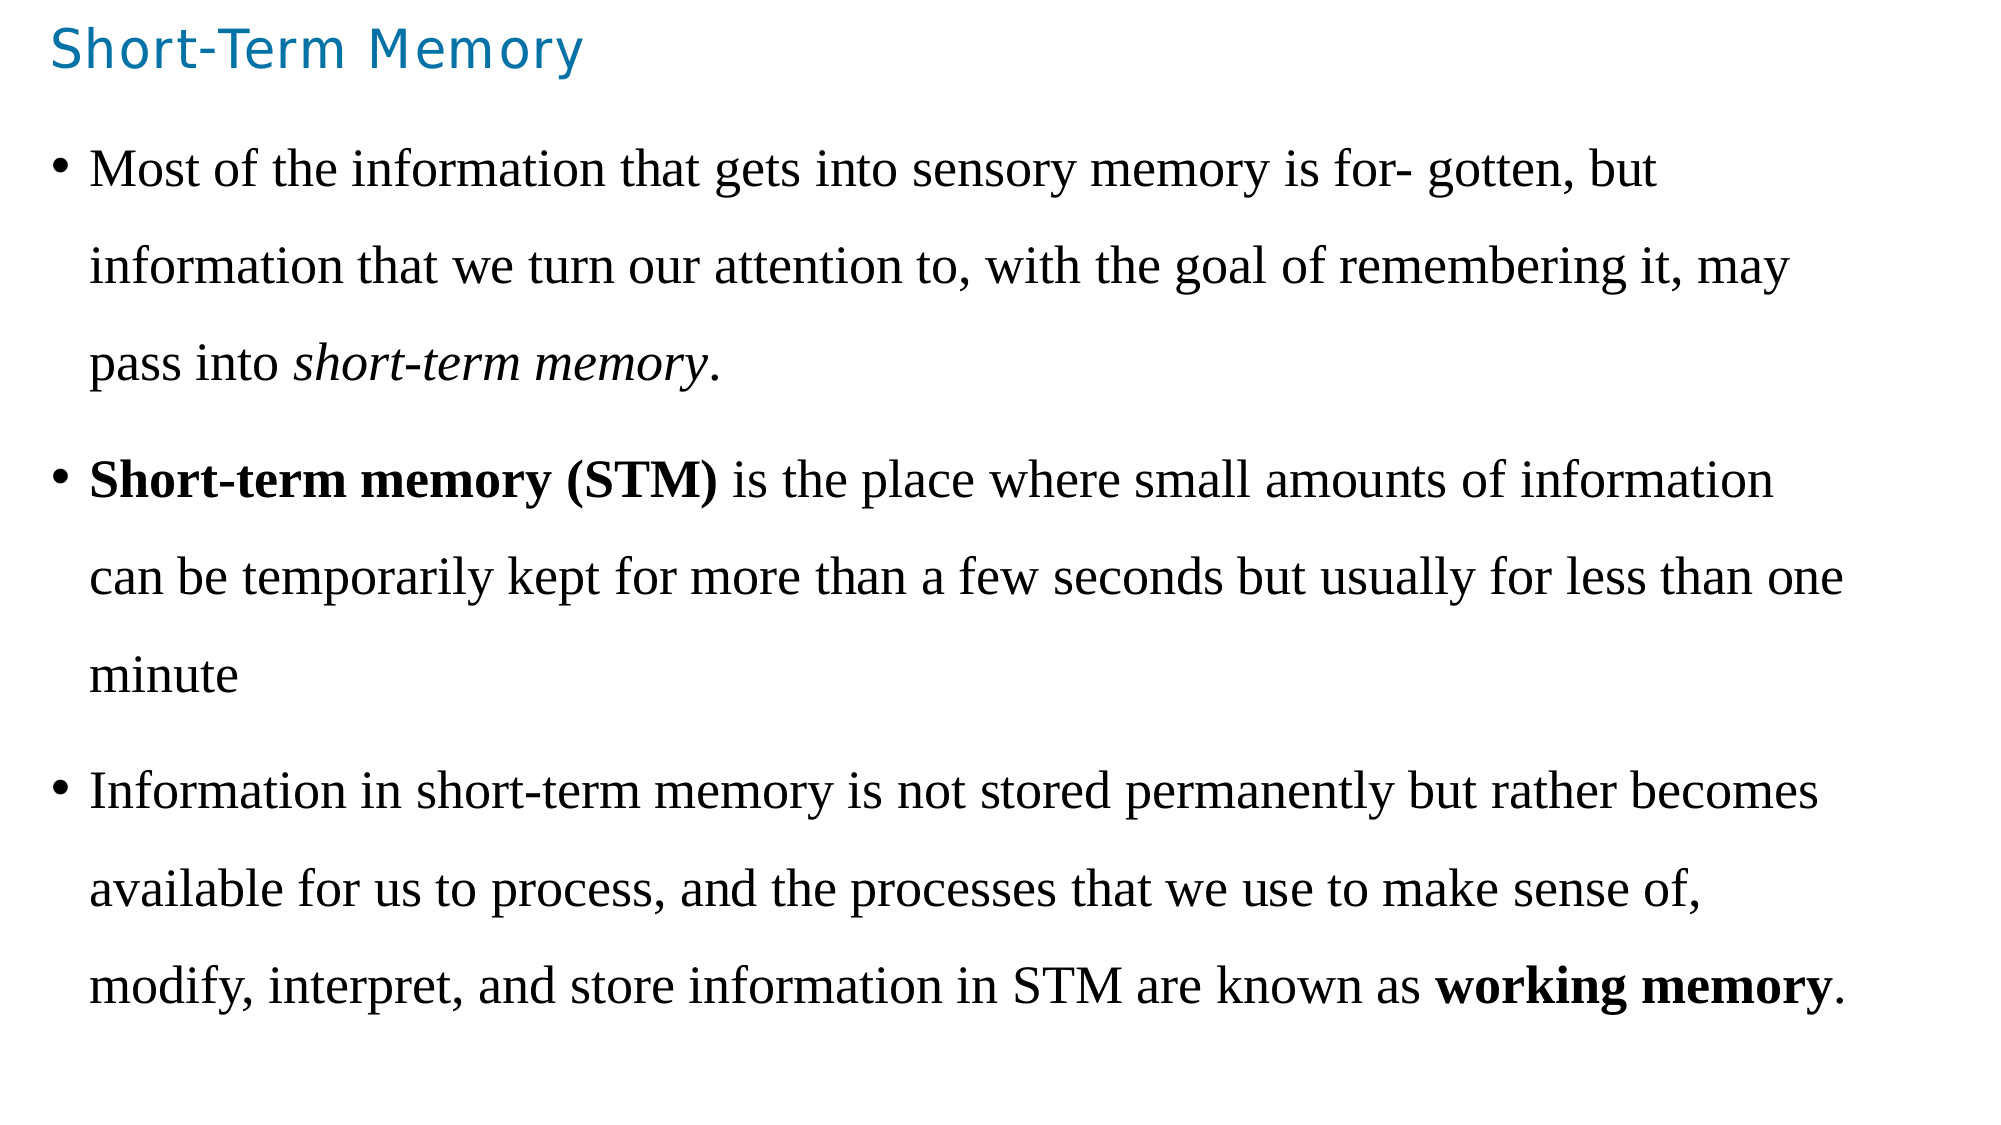

Short-Term Memory
Most of the information that gets into sensory memory is for- gotten, but information that we turn our attention to, with the goal of remembering it, may pass into short-term memory.
Short-term memory (STM) is the place where small amounts of information can be temporarily kept for more than a few seconds but usually for less than one minute
Information in short-term memory is not stored permanently but rather becomes available for us to process, and the processes that we use to make sense of, modify, interpret, and store information in STM are known as working memory.

#